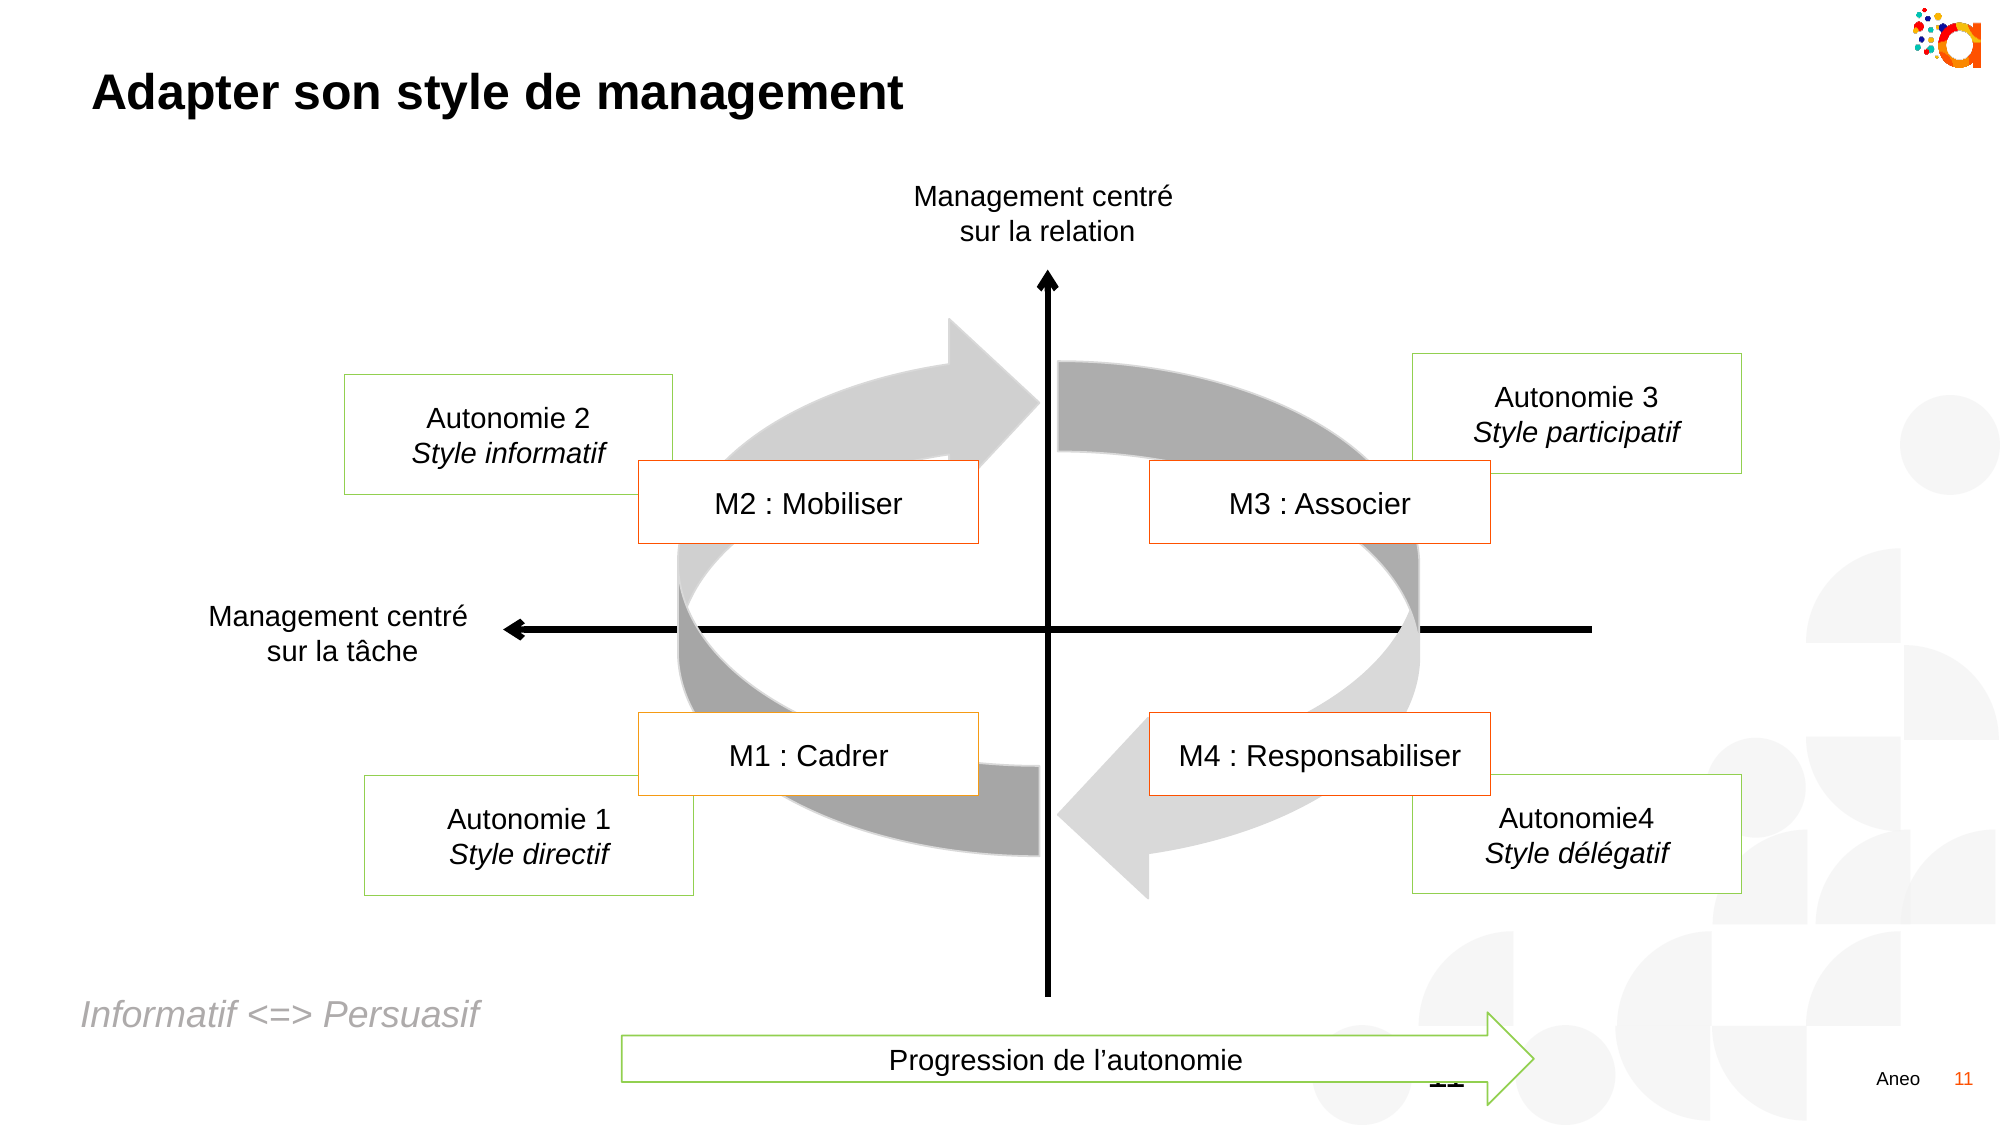

# Adapter son style de management
Management centré
sur la relation

Autonomie 3
Style participatif

Autonomie 2
Style informatif

M2 : Mobiliser

M3 : Associer

Management centré
sur la tâche

M1 : Cadrer

M4 : Responsabiliser

Autonomie4
Style délégatif

Autonomie 1
Style directif

Informatif <=> Persuasif
Progression de l’autonomie
11